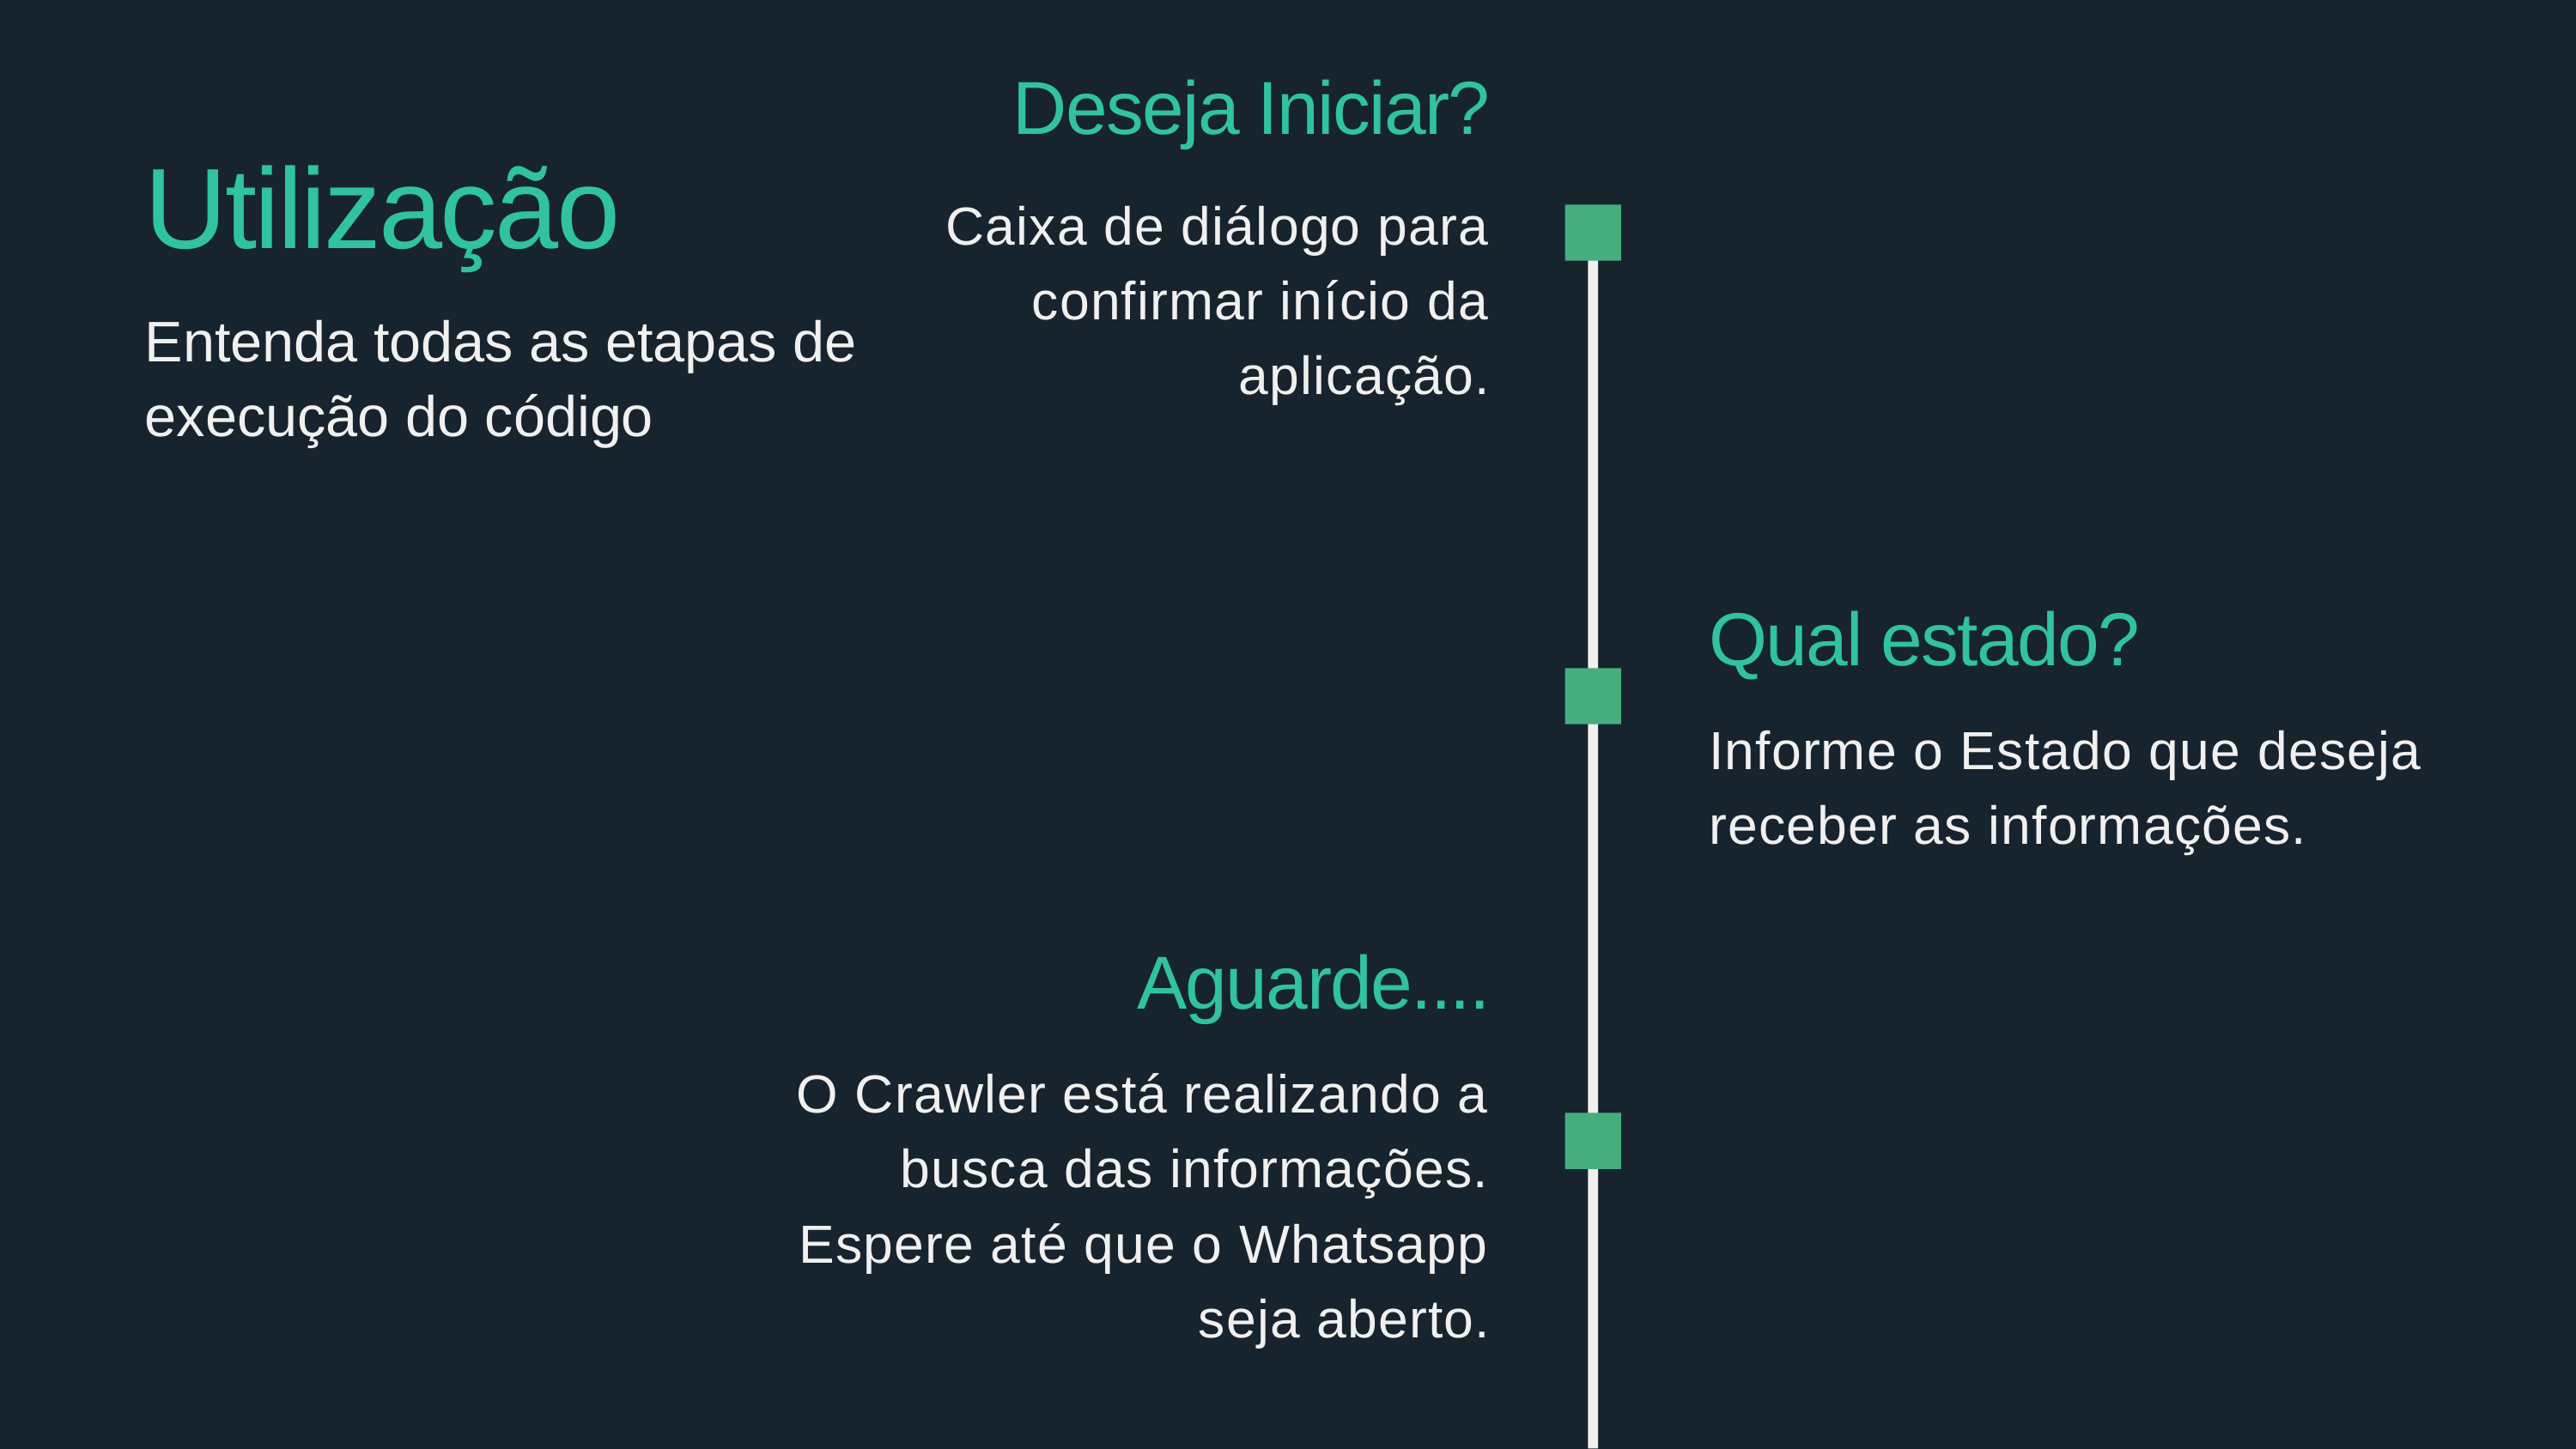

Deseja Iniciar?
Caixa de diálogo para confirmar início da aplicação.
Utilização
Entenda todas as etapas de execução do código

Qual estado?
Informe o Estado que deseja receber as informações.

Aguarde....
O Crawler está realizando a busca das informações. Espere até que o Whatsapp seja aberto.